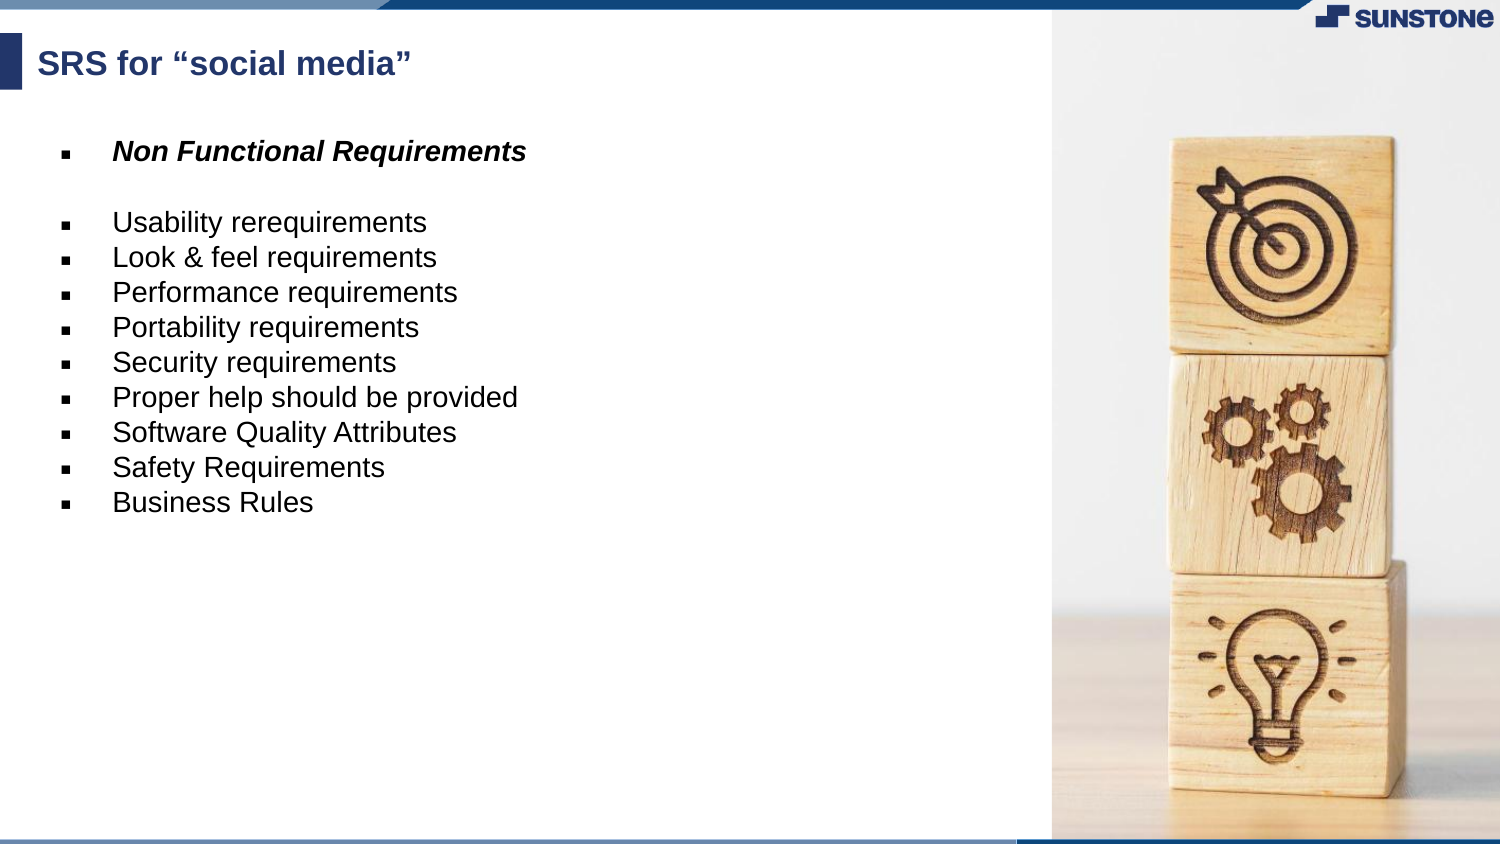

# SRS for “social media”
Non Functional Requirements
Usability rerequirements
Look & feel requirements
Performance requirements
Portability requirements
Security requirements
Proper help should be provided
Software Quality Attributes
Safety Requirements
Business Rules